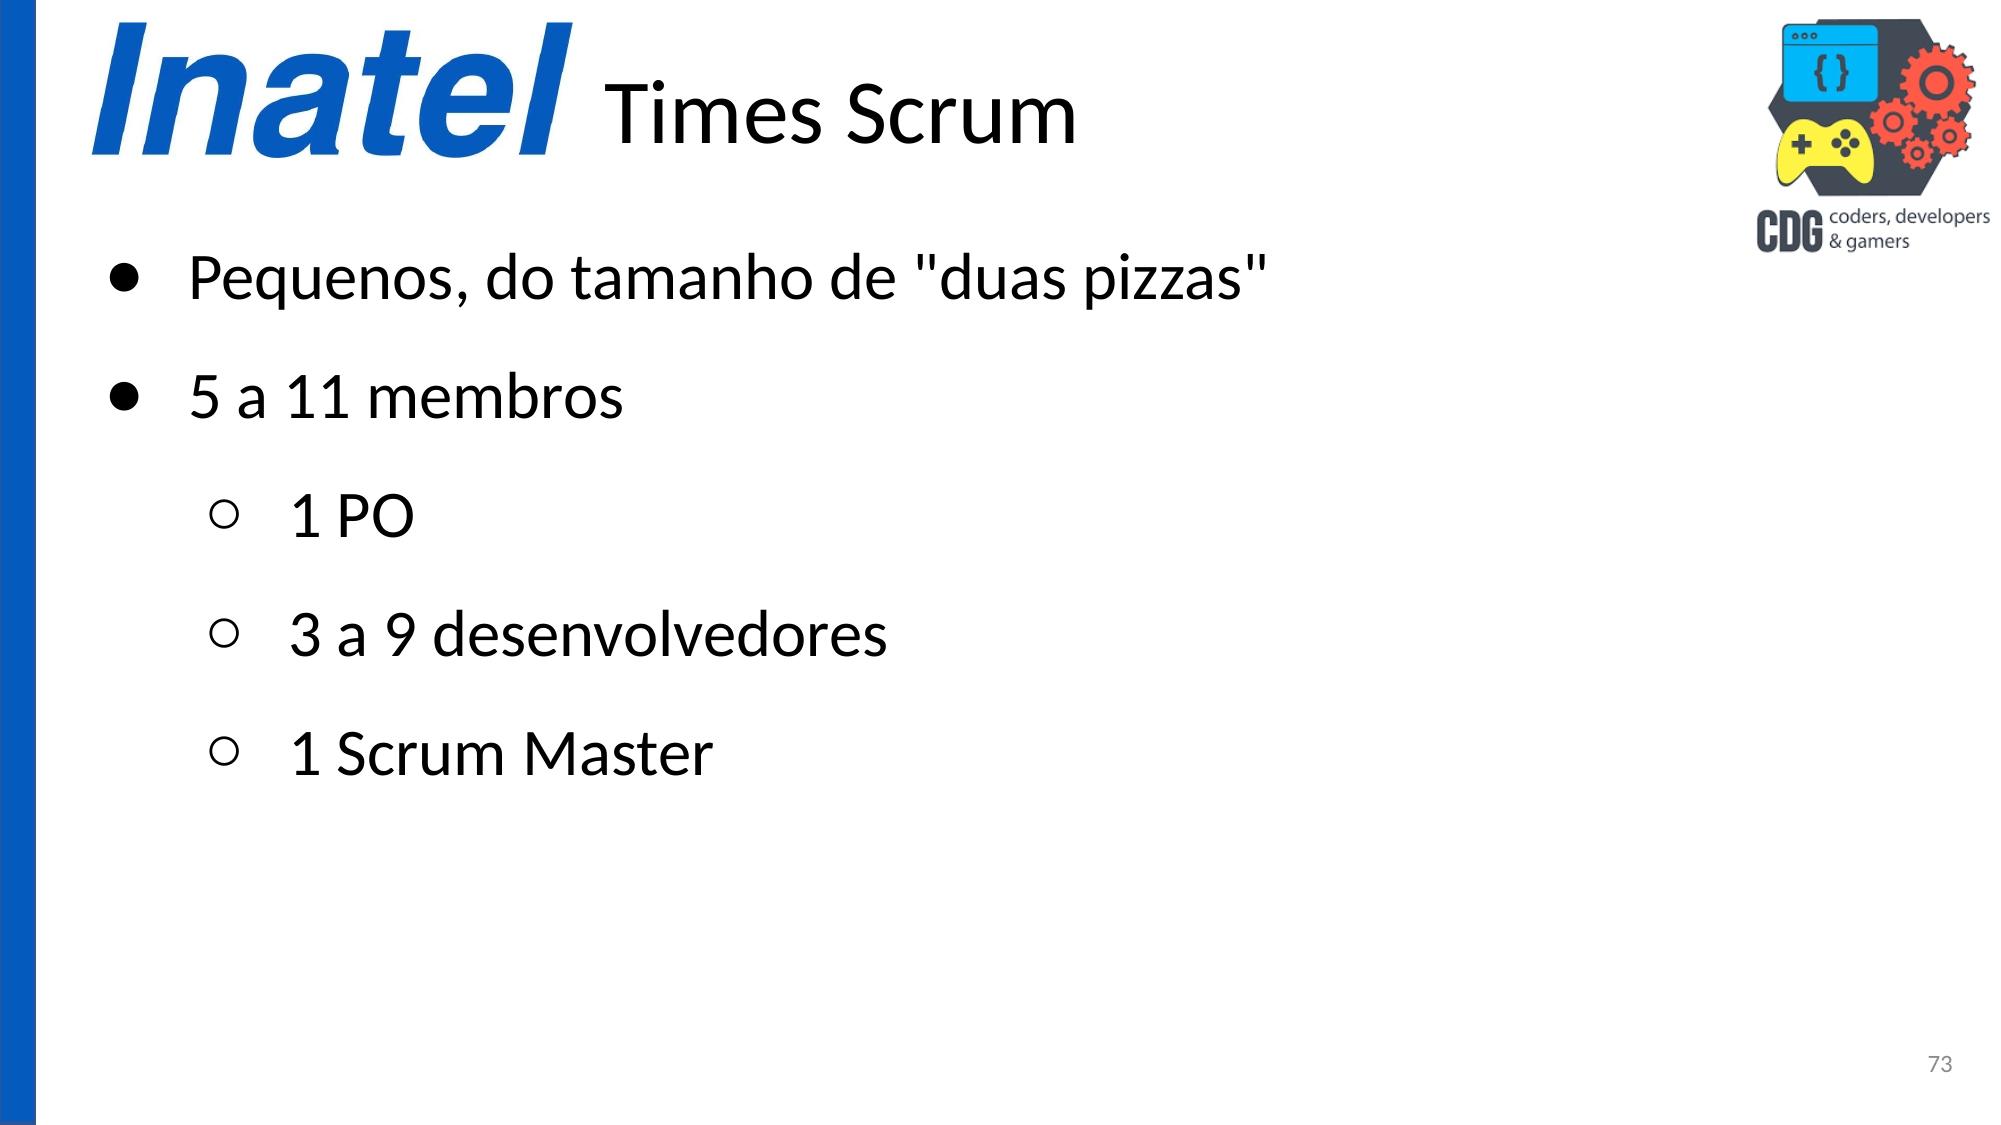

# Times Scrum
Pequenos, do tamanho de "duas pizzas"
5 a 11 membros
1 PO
3 a 9 desenvolvedores
1 Scrum Master

73